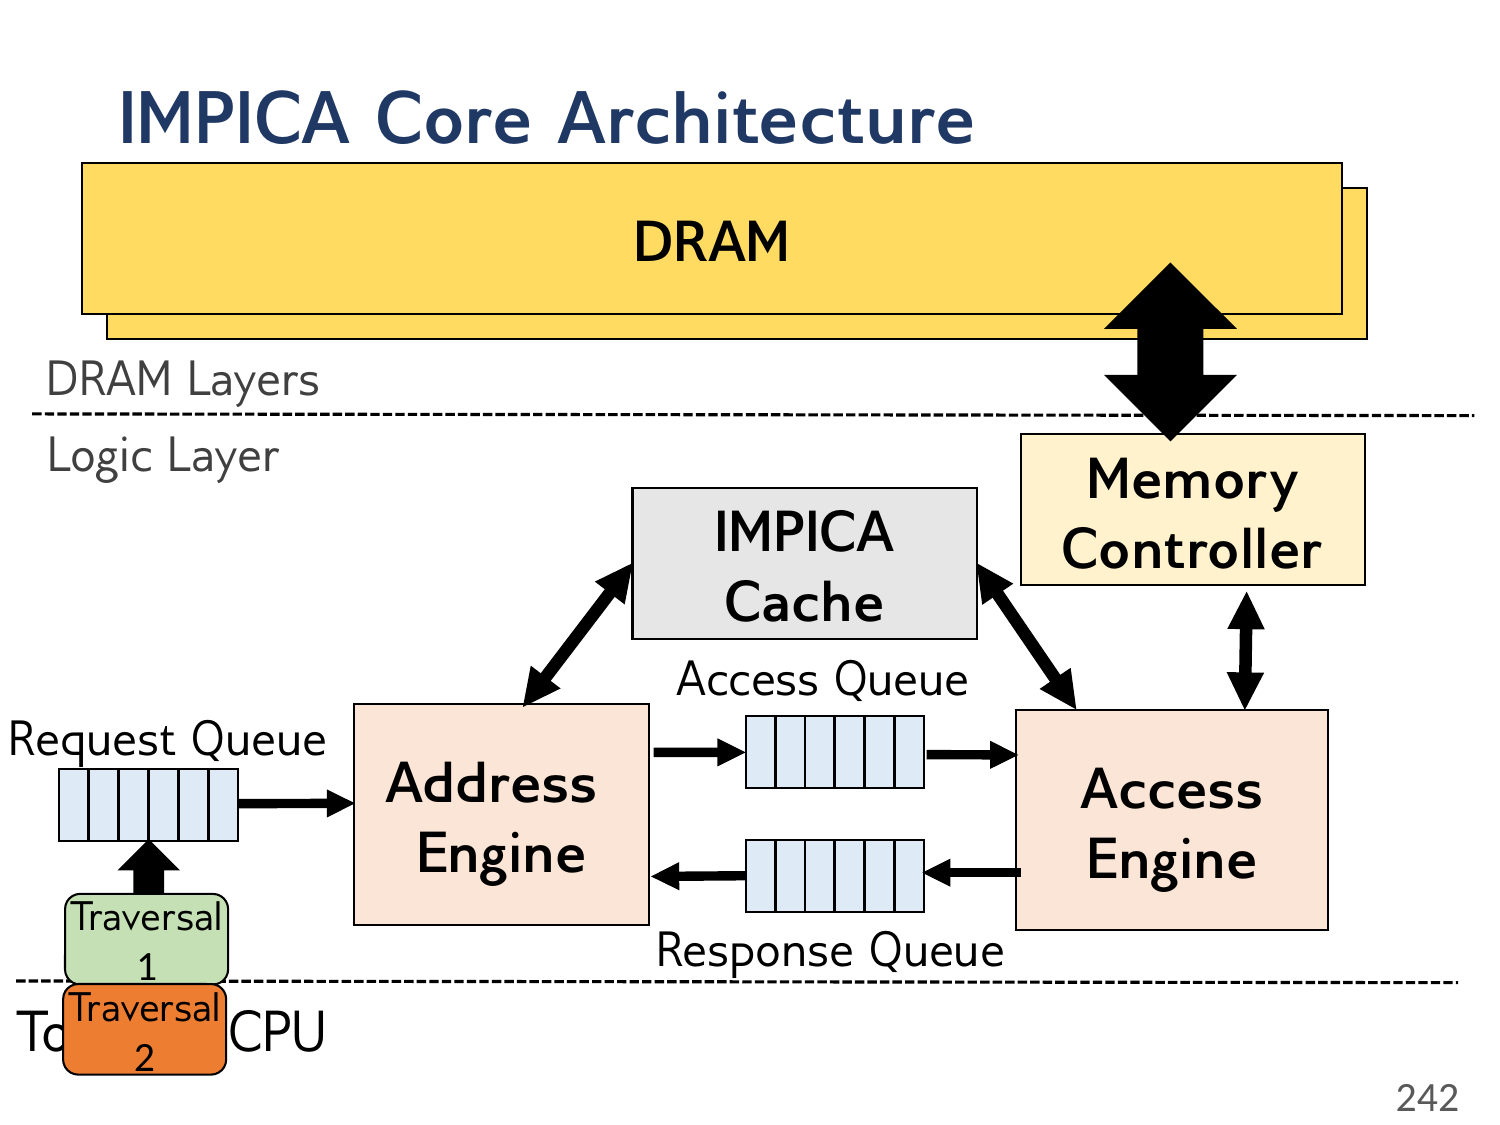

# IMPICA Core Architecture
DRAM
DRAM Dies

DRAM Layers
Logic Layer
Memory Controller
IMPICA Cache
Access Queue
Request Queue
Address
Engine
Access
Engine

Traversal 1
Response Queue
Traversal 2
To/From CPU
242